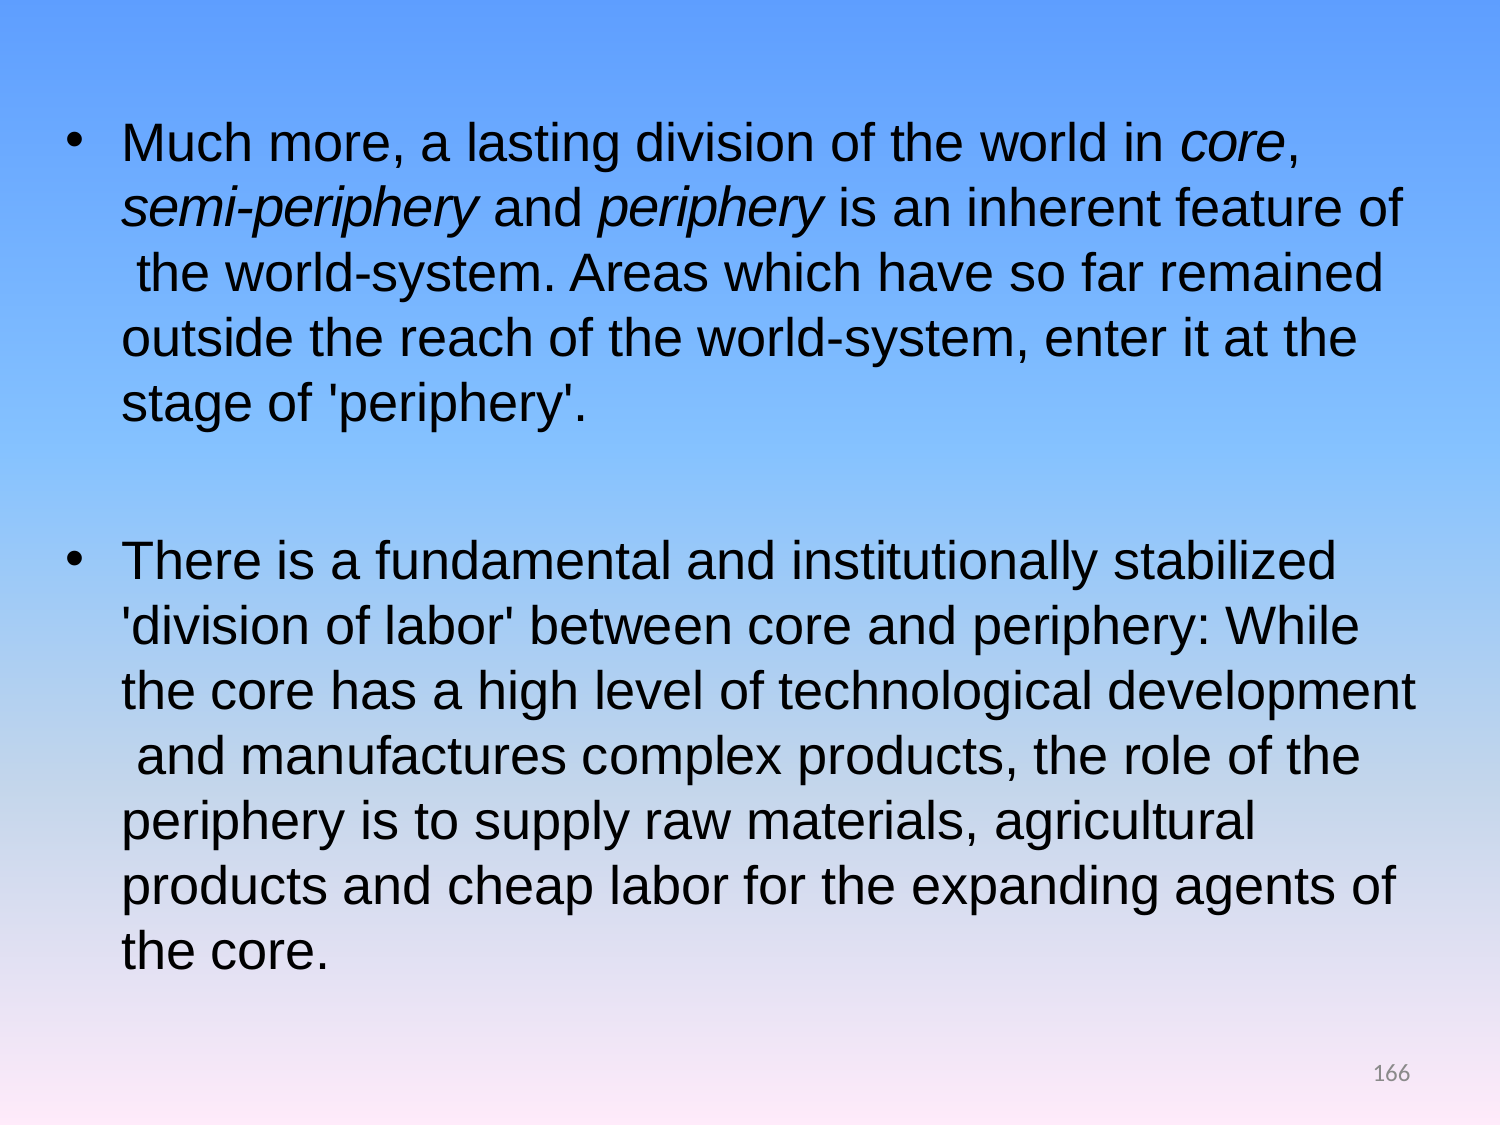

Much more, a lasting division of the world in core,  semi-periphery and periphery is an inherent feature of  the world-system. Areas which have so far remained  outside the reach of the world-system, enter it at the  stage of 'periphery'.

There is a fundamental and institutionally stabilized  'division of labor' between core and periphery: While  the core has a high level of technological development  and manufactures complex products, the role of the  periphery is to supply raw materials, agricultural  products and cheap labor for the expanding agents of  the core.
166